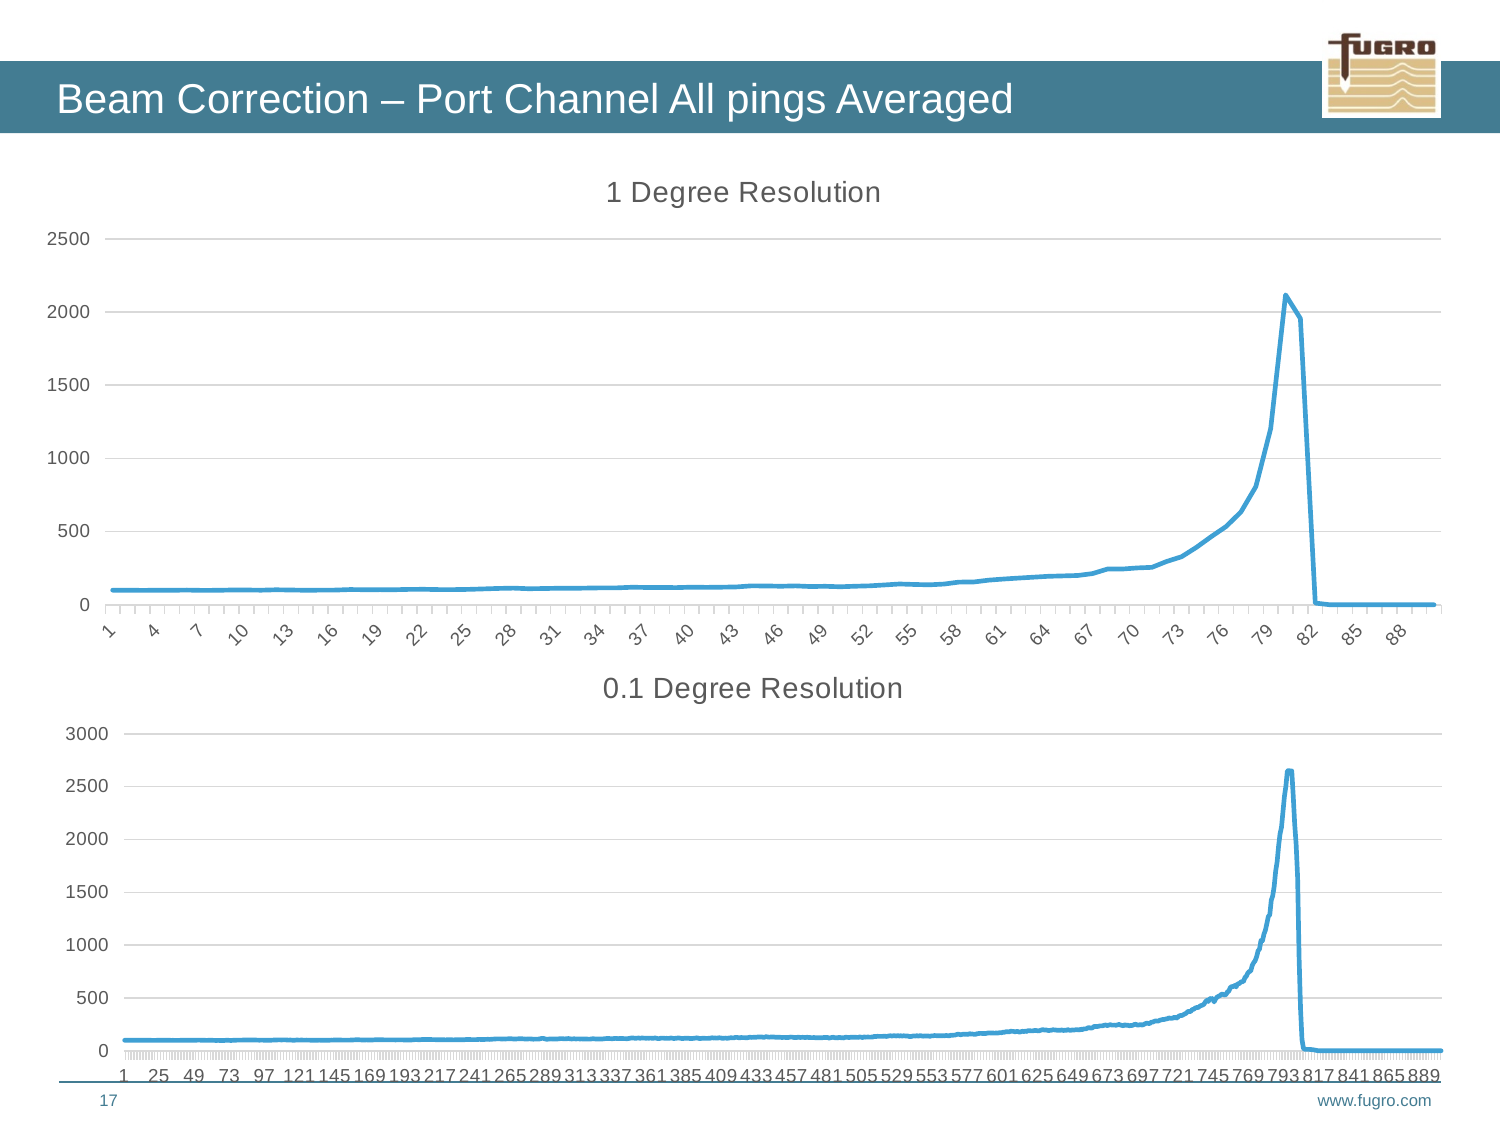

# Beam Correction – Port Channel All pings Averaged

### Chart: 1 Degree Resolution

| Category |  |
|---|---|

### Chart: 0.1 Degree Resolution

| Category |  |
|---|---|